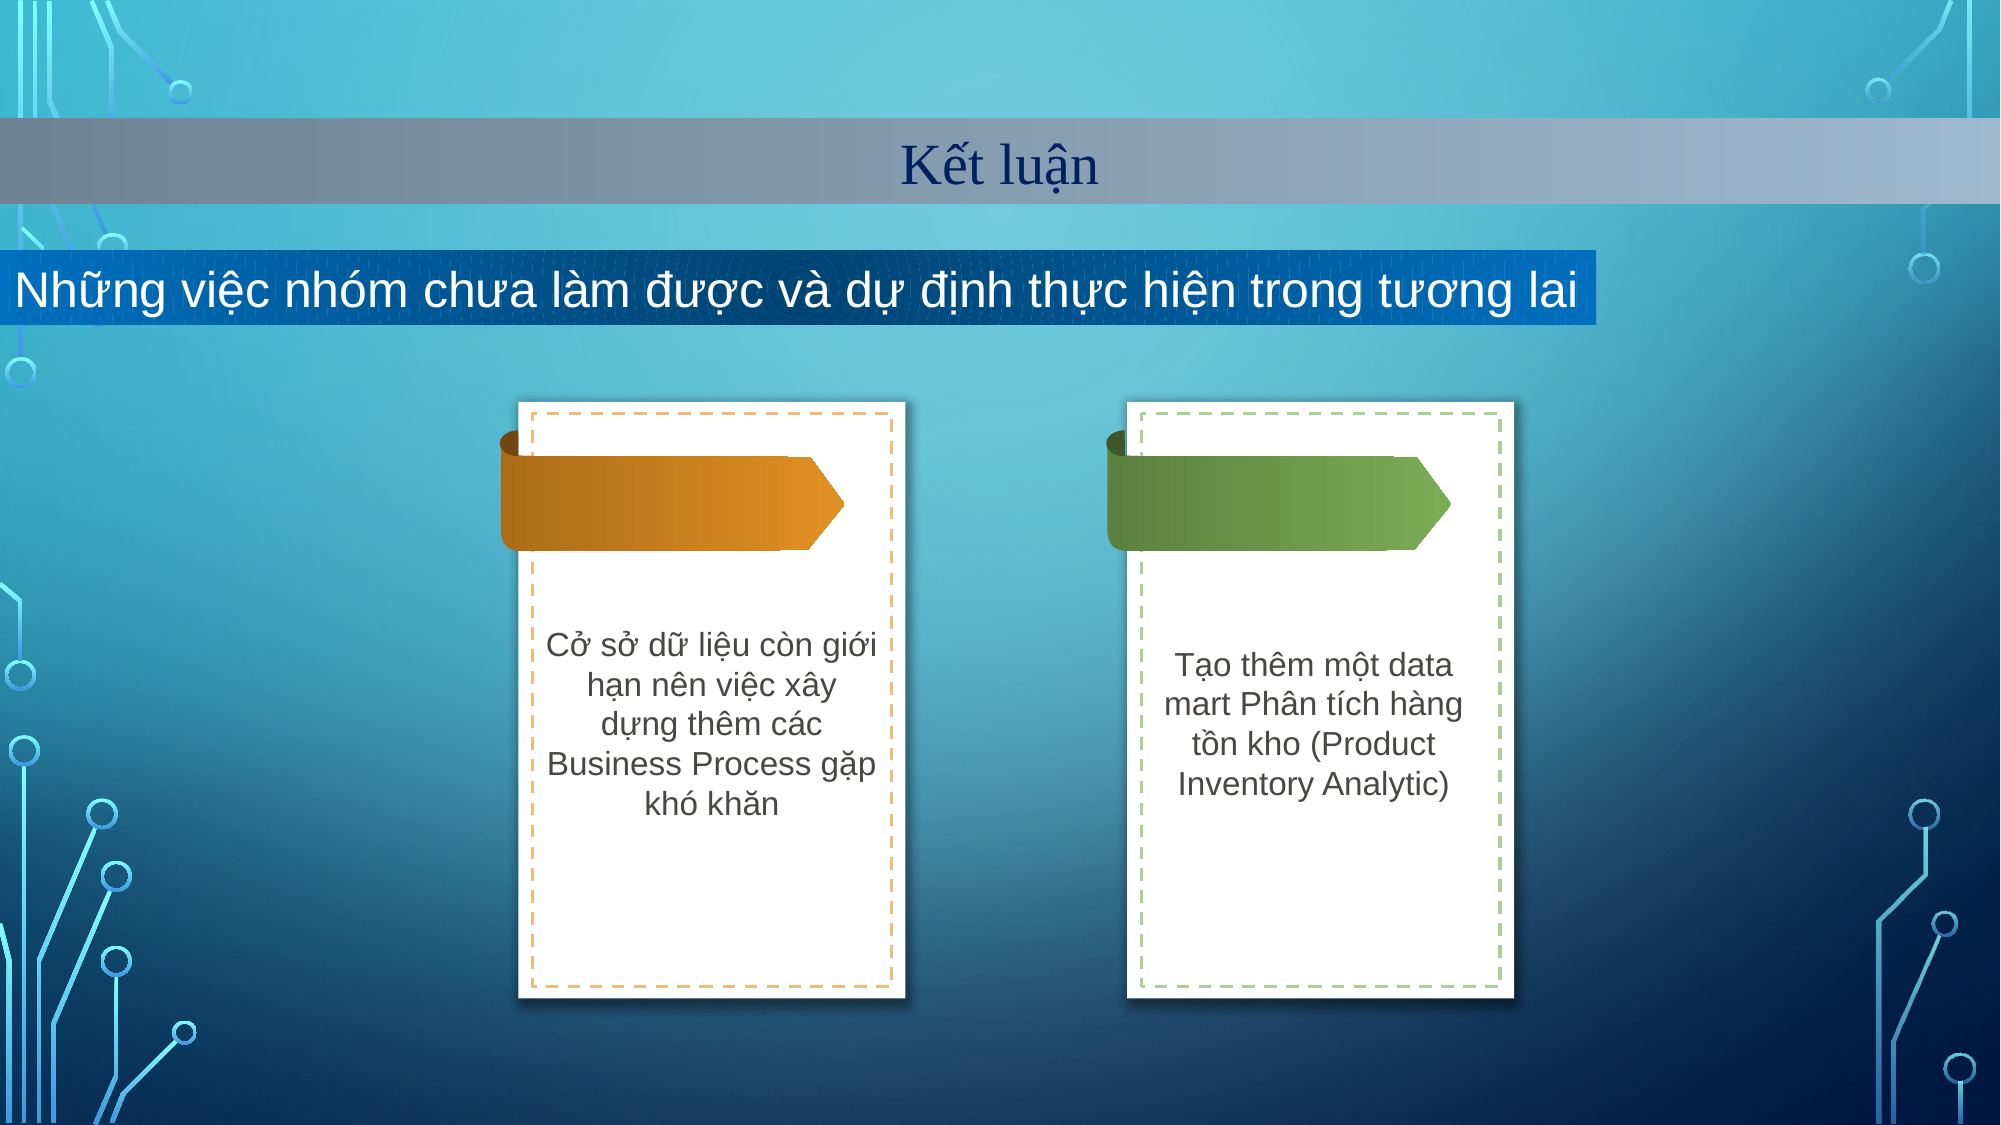

Kết luận
Những việc nhóm chưa làm được và dự định thực hiện trong tương lai

Cở sở dữ liệu còn giới hạn nên việc xây dựng thêm các Business Process gặp khó khăn
Tạo thêm một data mart Phân tích hàng tồn kho (Product Inventory Analytic)